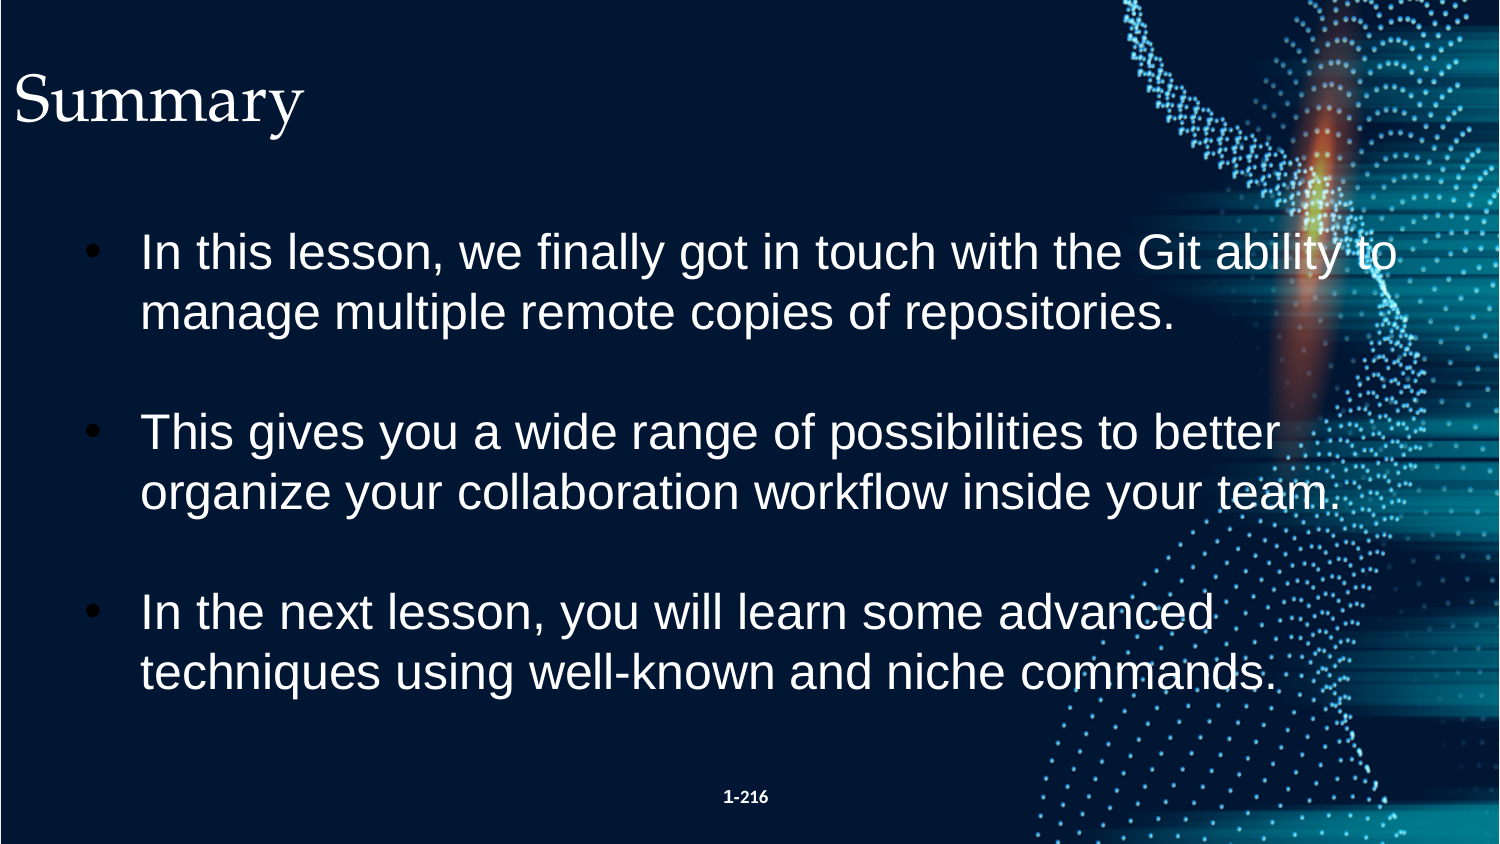

Summary
In this lesson, we finally got in touch with the Git ability to manage multiple remote copies of repositories.

This gives you a wide range of possibilities to better organize your collaboration workflow inside your team.

In the next lesson, you will learn some advanced techniques using well-known and niche commands.
1-216